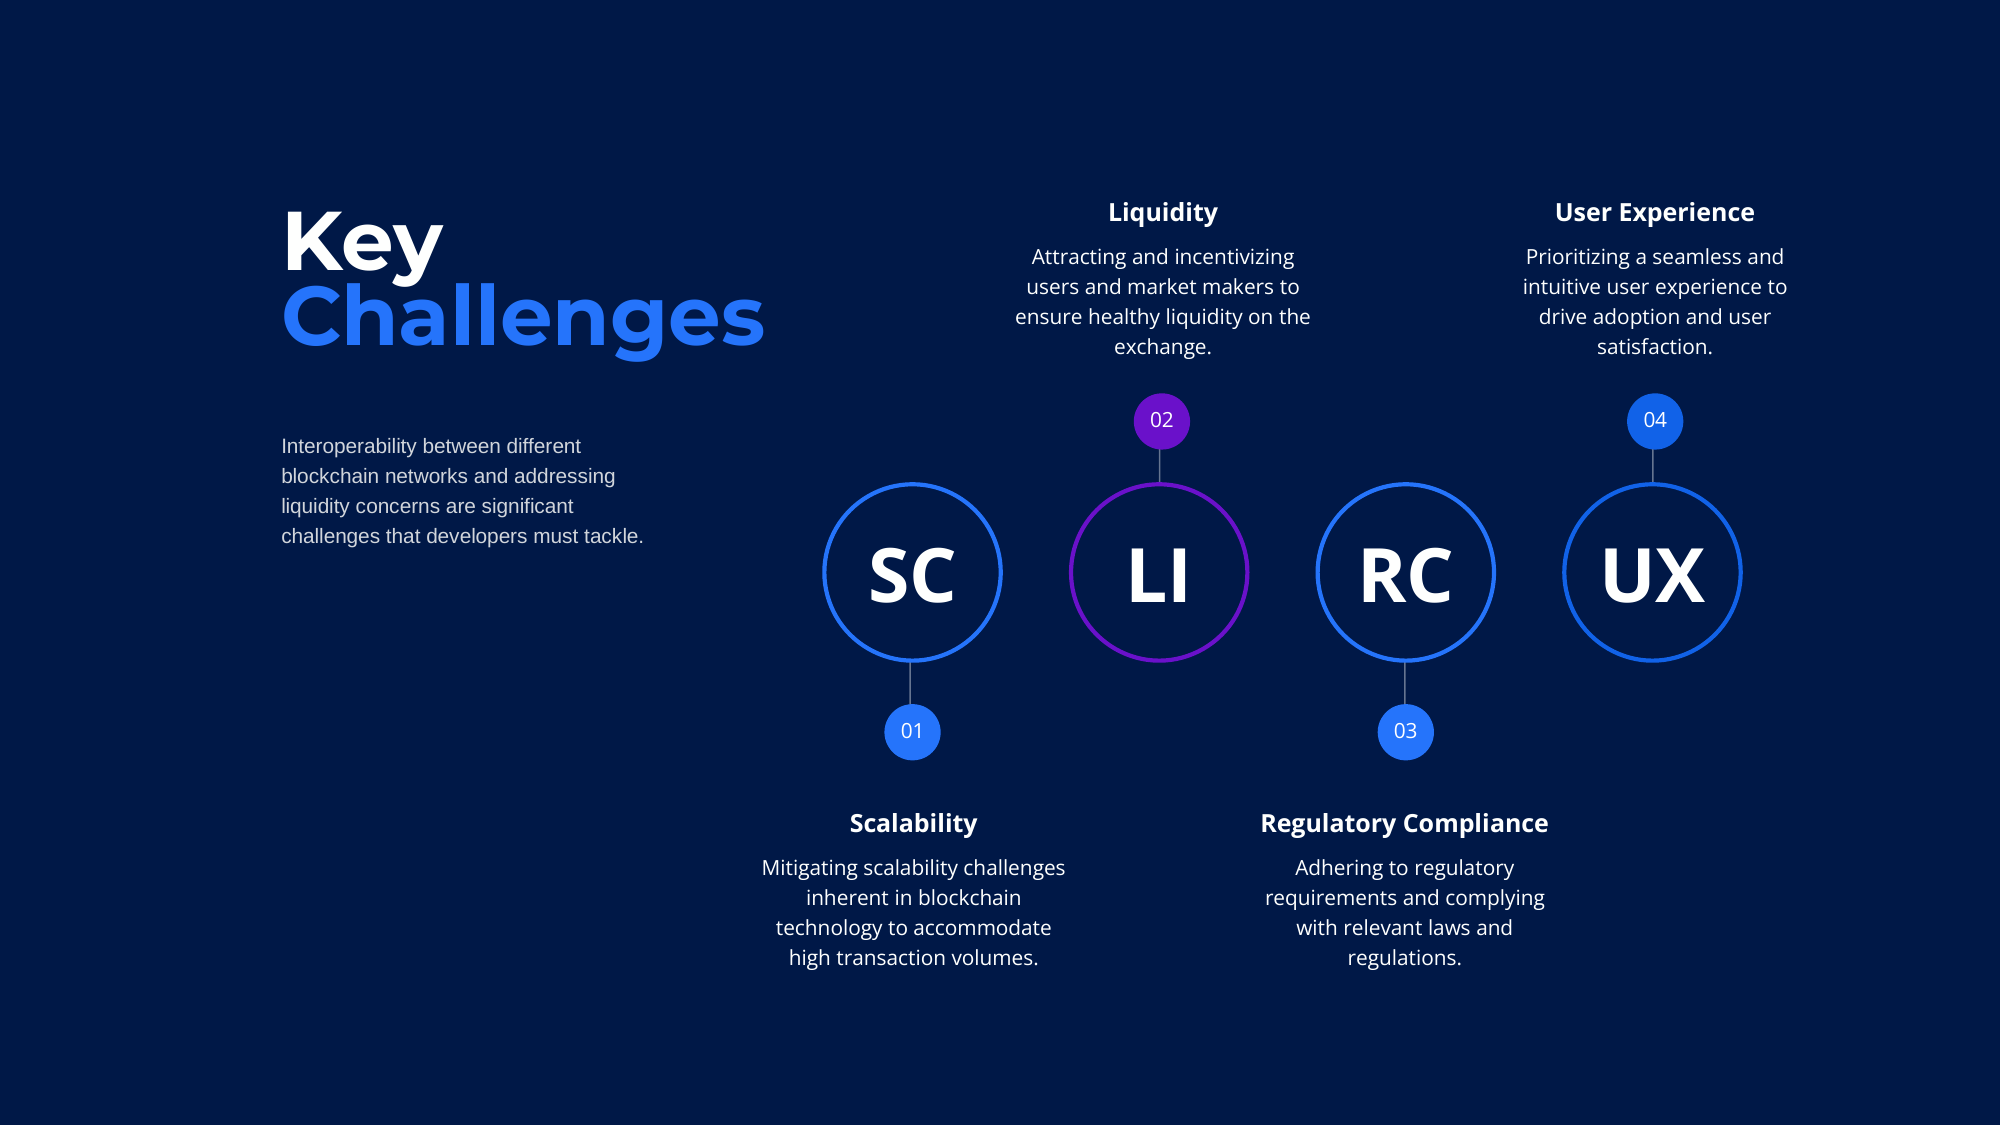

# Key Challenges
Liquidity
Attracting and incentivizing users and market makers to ensure healthy liquidity on the exchange.
User Experience
Prioritizing a seamless and intuitive user experience to drive adoption and user satisfaction.
02
04
Interoperability between different blockchain networks and addressing liquidity concerns are significant challenges that developers must tackle.
SC
LI
RC
UX
01
03
Scalability
Mitigating scalability challenges inherent in blockchain technology to accommodate high transaction volumes.
Regulatory Compliance
Adhering to regulatory requirements and complying with relevant laws and regulations.